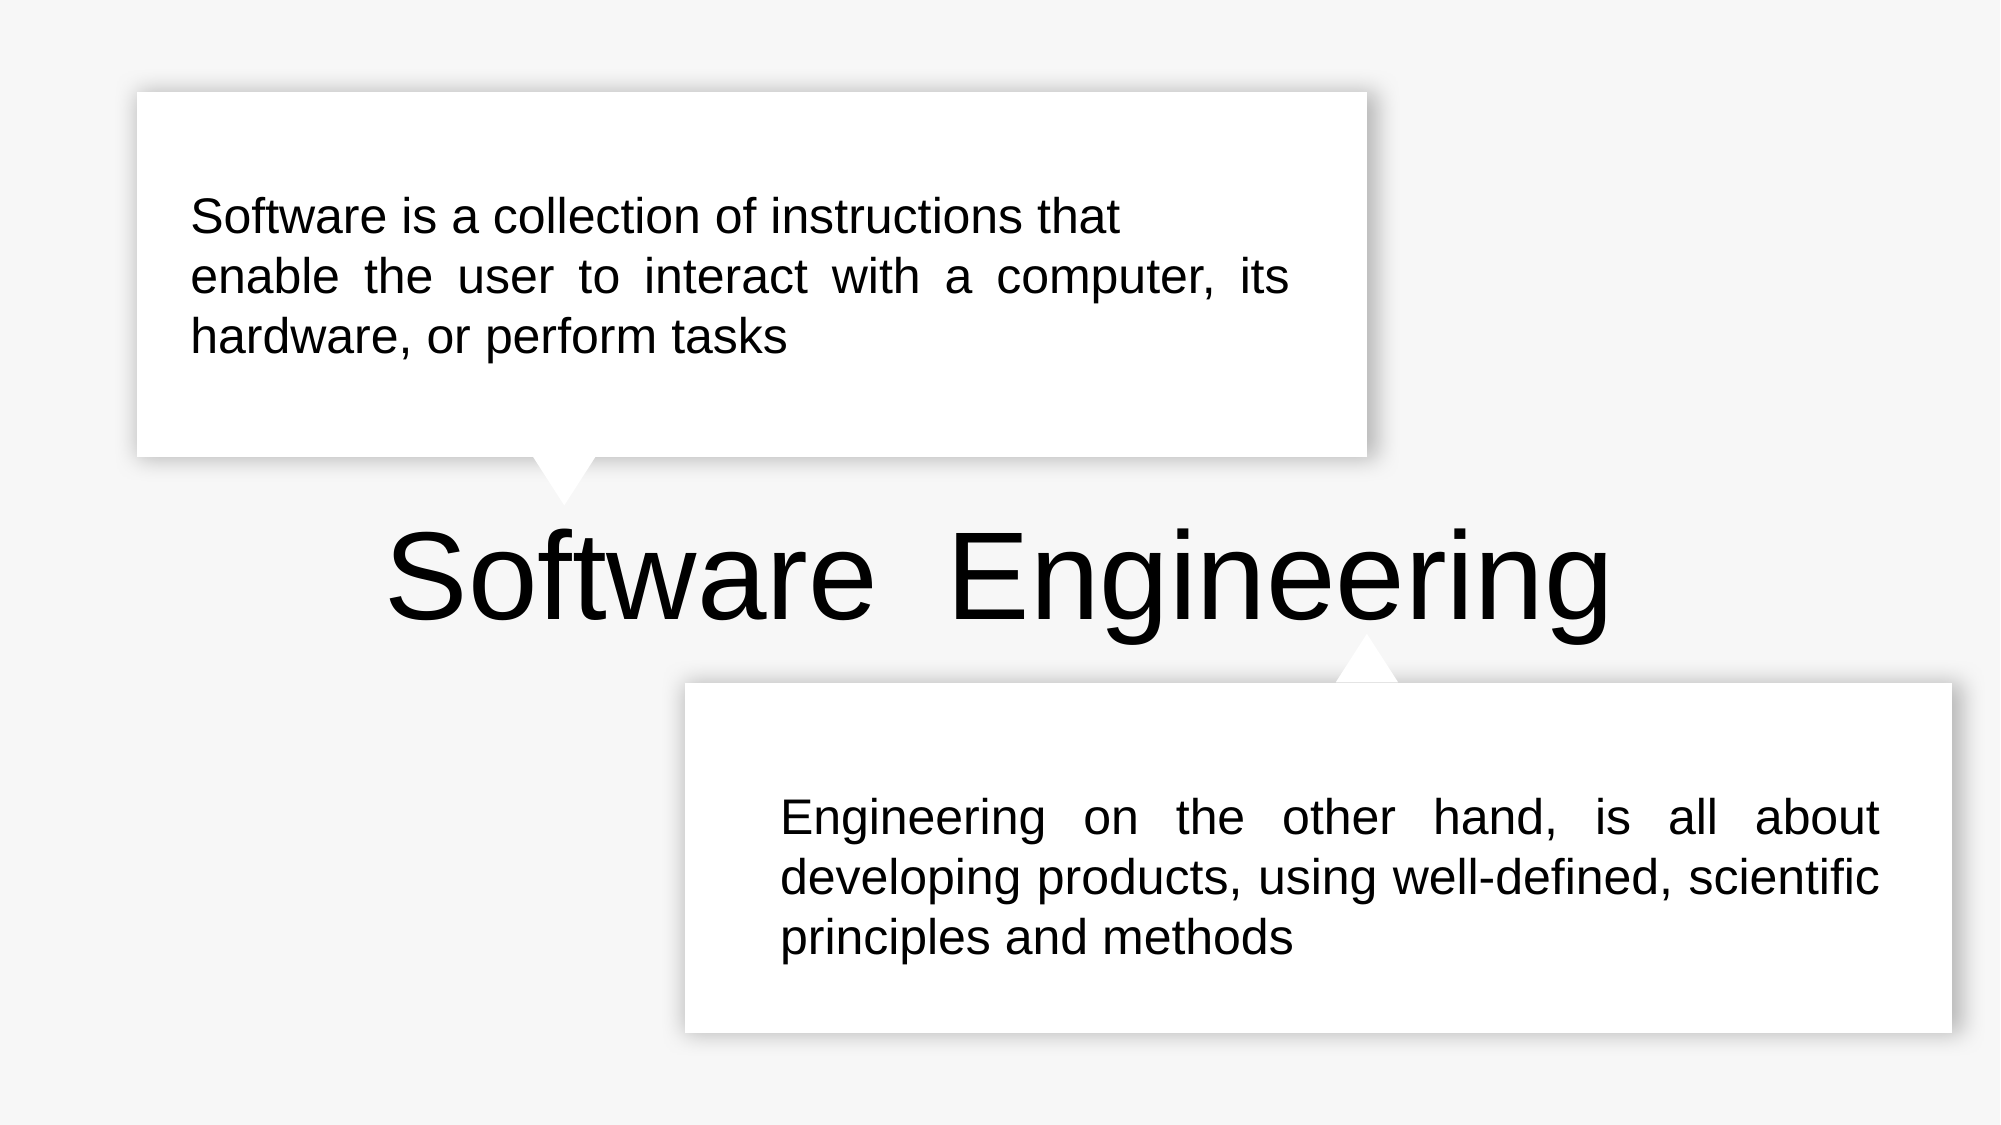

Software is a collection of instructions that
enable the user to interact with a computer, its hardware, or perform tasks
Software  Engineering

Engineering on the other hand, is all about developing products, using well-defined, scientific principles and methods